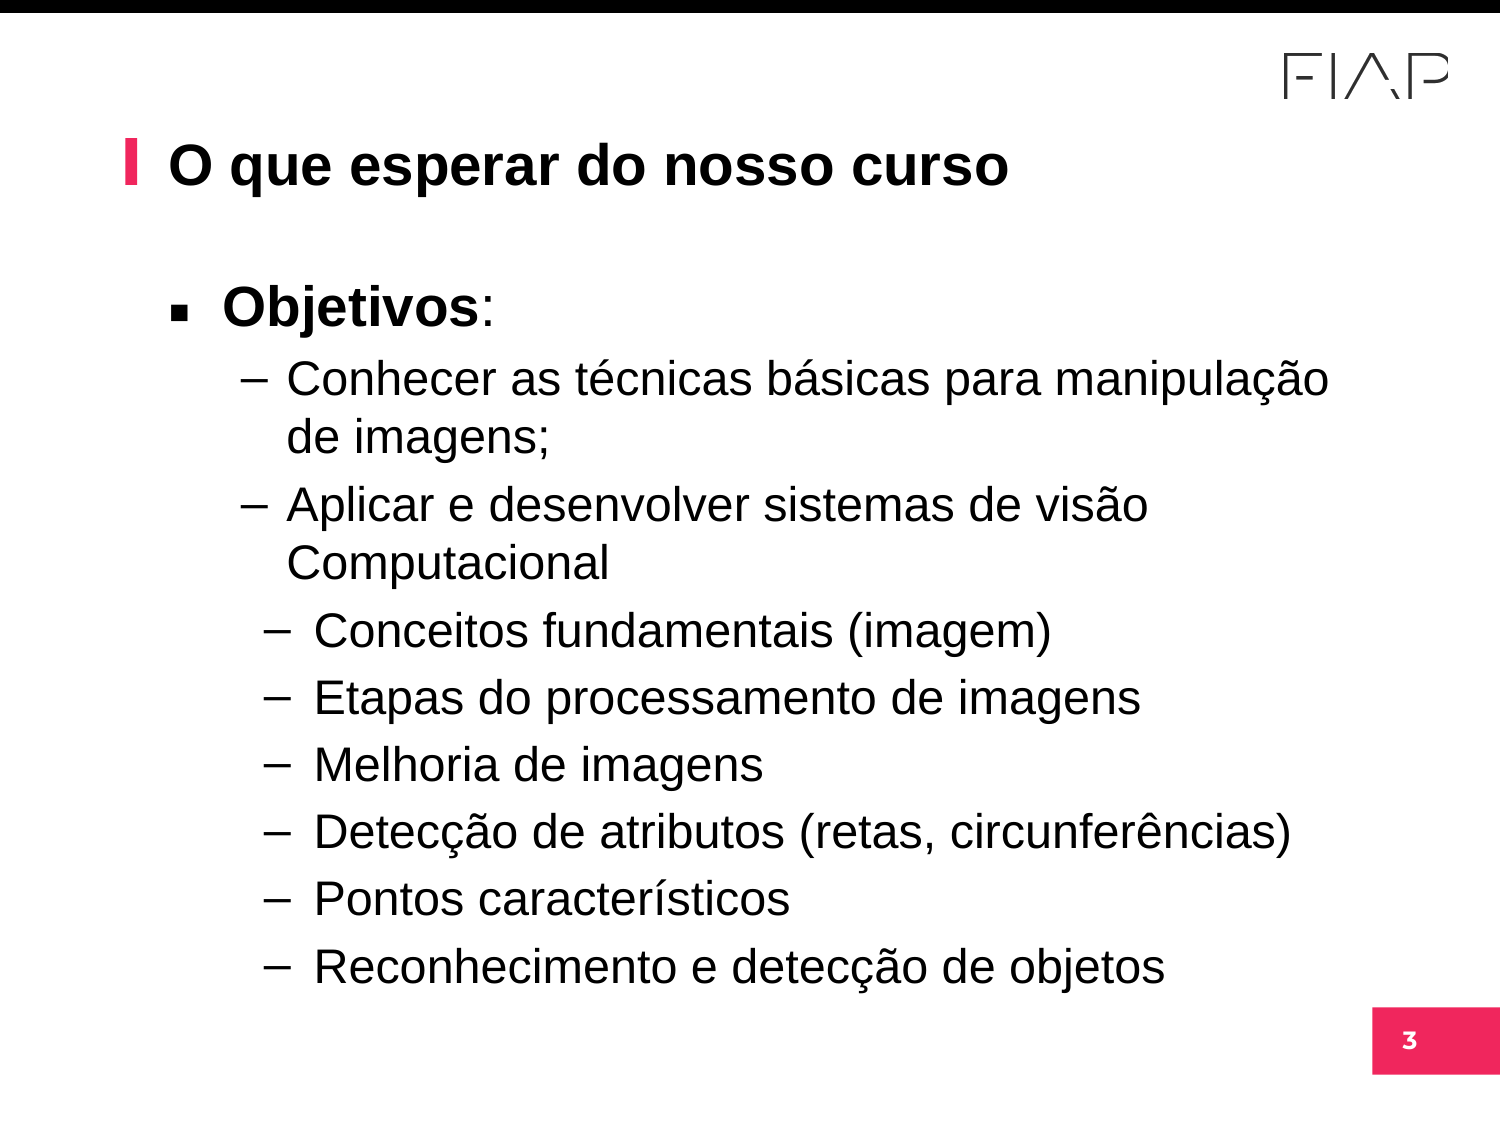

# O que esperar do nosso curso
Objetivos:
Conhecer as técnicas básicas para manipulação de imagens;
Aplicar e desenvolver sistemas de visão Computacional
Conceitos fundamentais (imagem)
Etapas do processamento de imagens
Melhoria de imagens
Detecção de atributos (retas, circunferências)
Pontos característicos
Reconhecimento e detecção de objetos